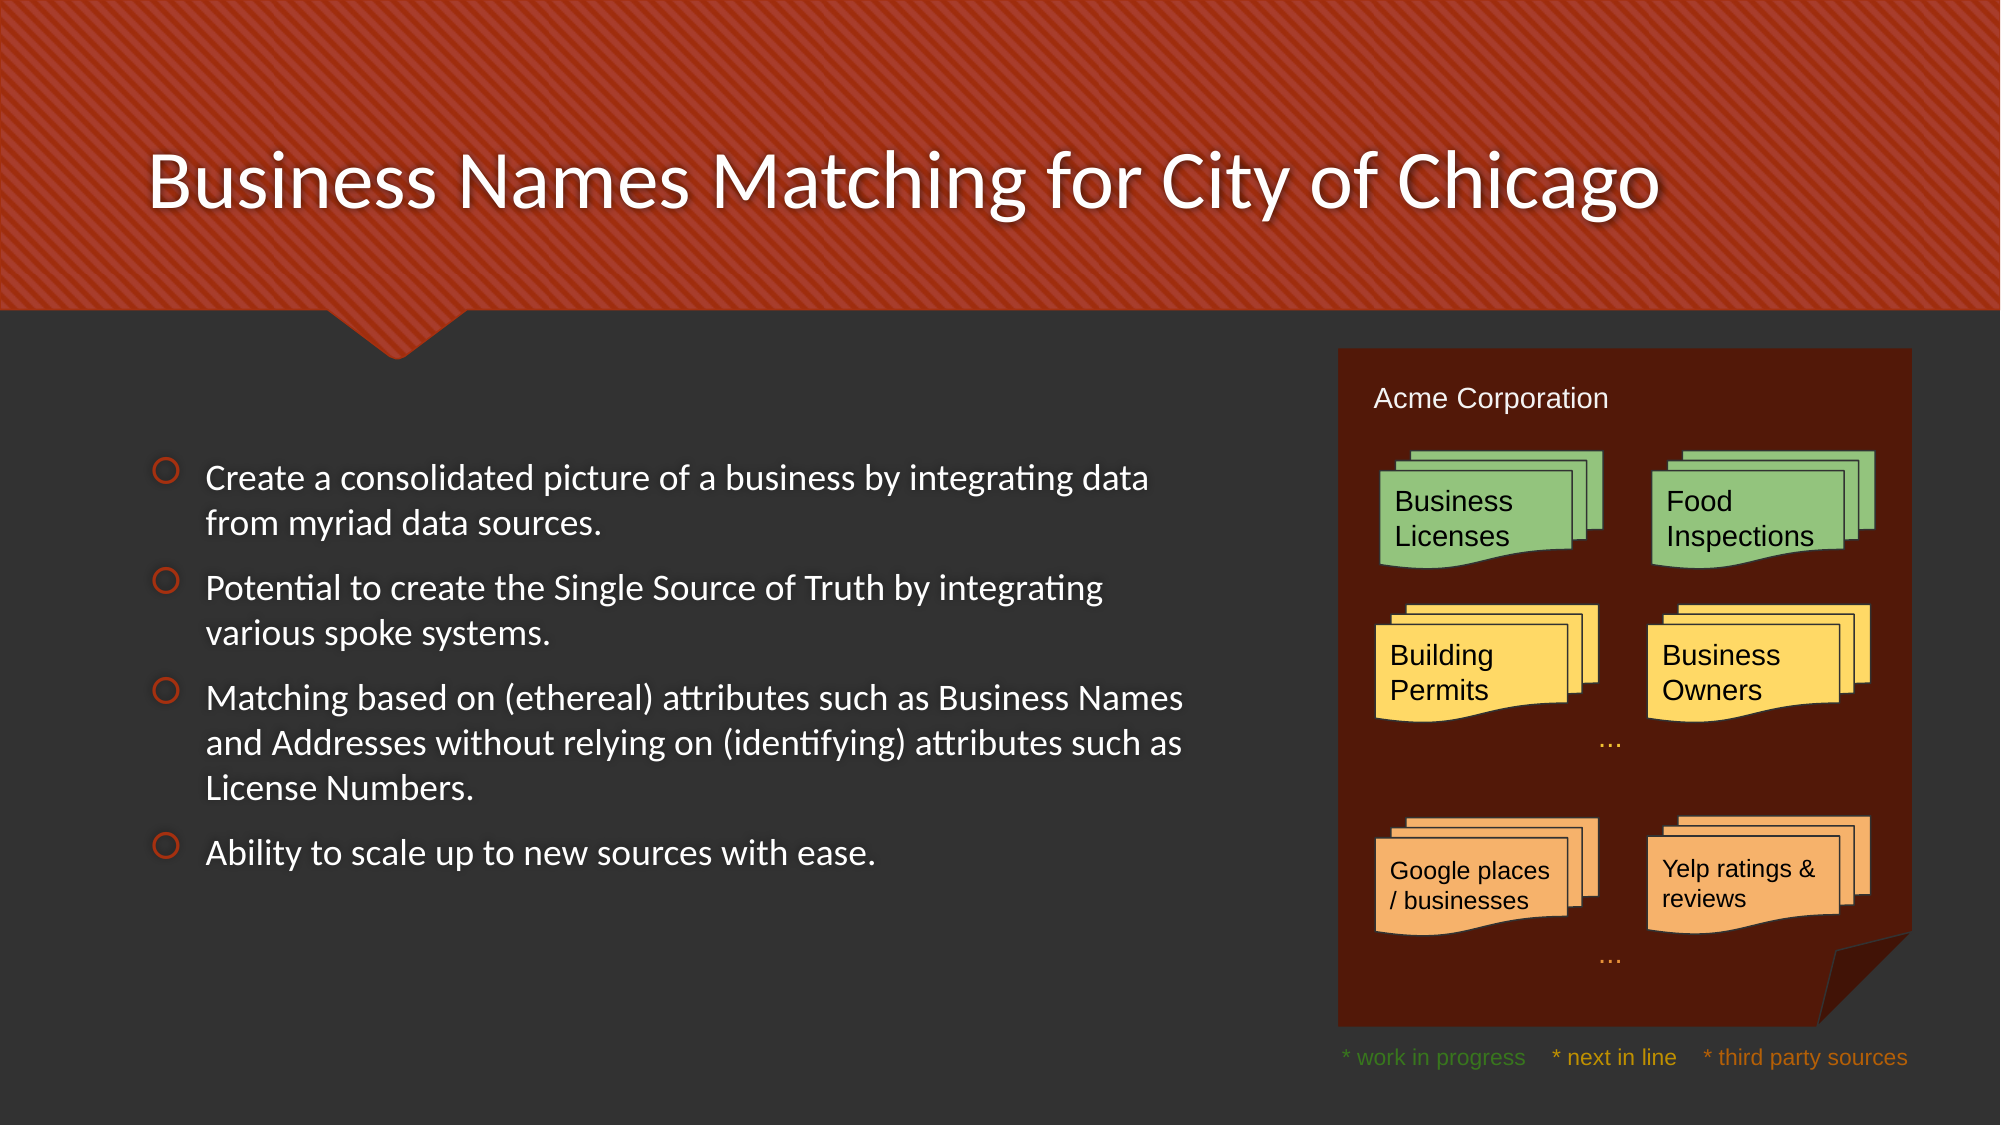

# Business Names Matching for City of Chicago

Acme Corporation
Business Licenses
Food Inspections
Building Permits
Business Owners
...
Yelp ratings & reviews
Google places / businesses
...
* work in progress    * next in line    * third party sources
Create a consolidated picture of a business by integrating data from myriad data sources.
Potential to create the Single Source of Truth by integrating various spoke systems.
Matching based on (ethereal) attributes such as Business Names and Addresses without relying on (identifying) attributes such as License Numbers.
Ability to scale up to new sources with ease.